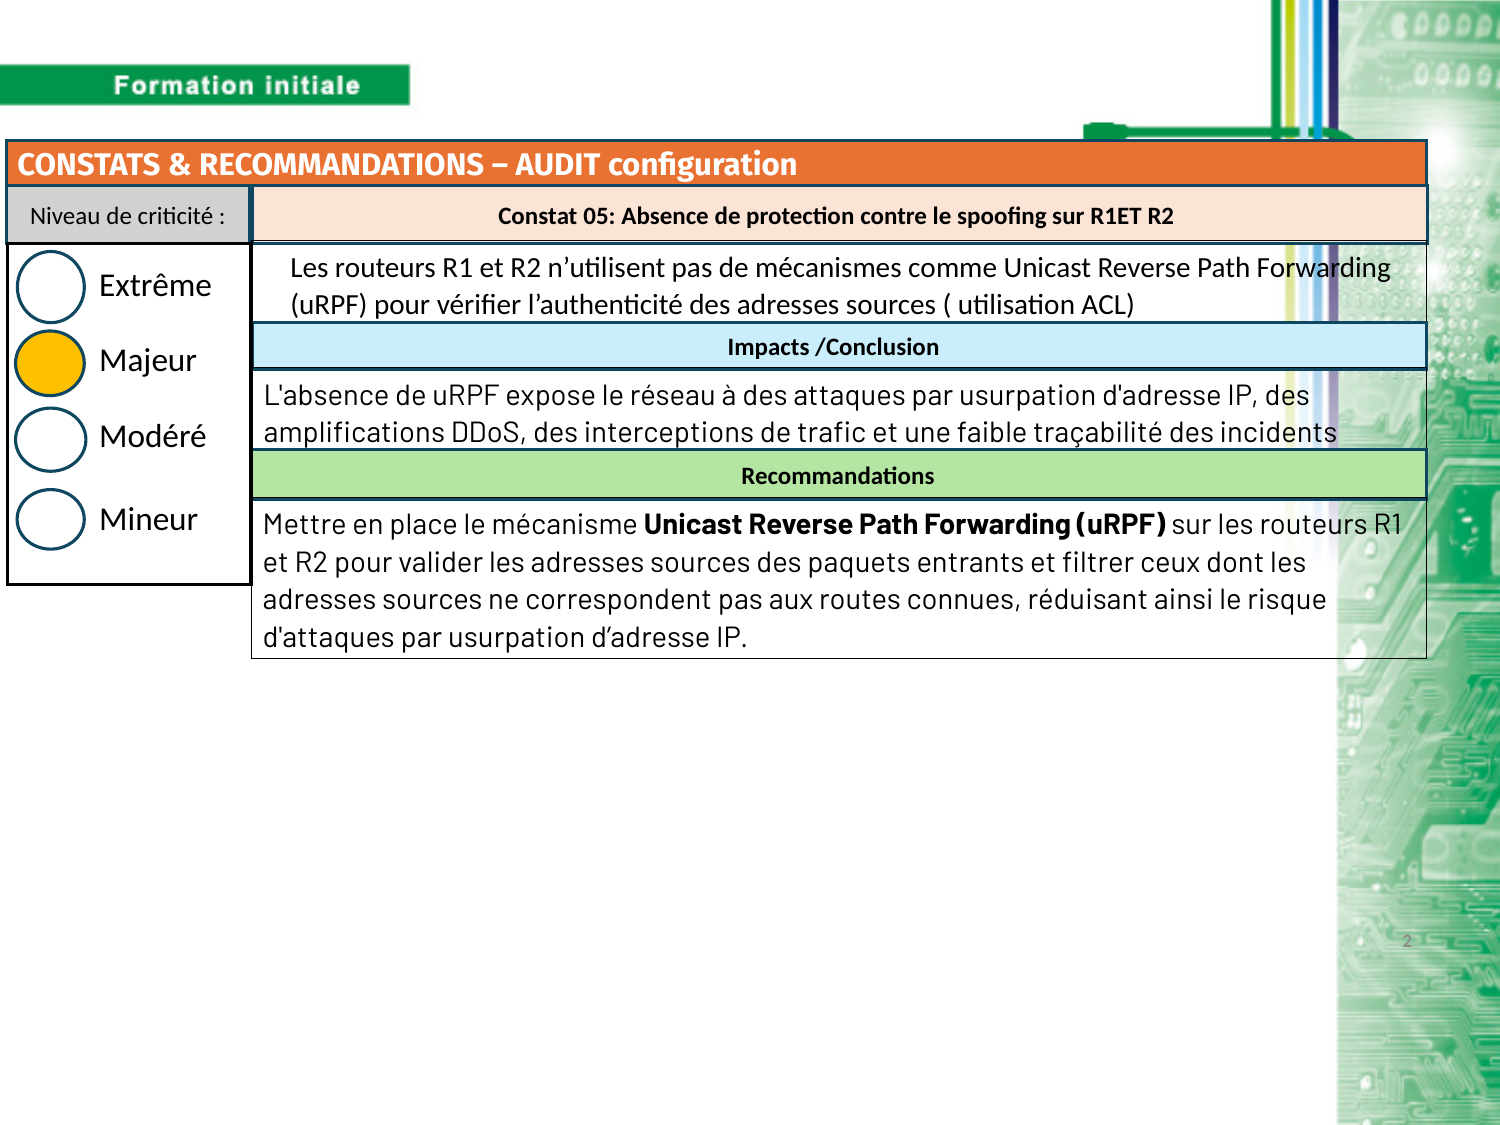

CONSTATS & RECOMMANDATIONS – AUDIT configuration
Niveau de criticité :
Constat 05: Absence de protection contre le spoofing sur R1ET R2
Les routeurs R1 et R2 n’utilisent pas de mécanismes comme Unicast Reverse Path Forwarding (uRPF) pour vérifier l’authenticité des adresses sources ( utilisation ACL)

Extrême
Impacts /Conclusion

Majeur
L'absence de uRPF expose le réseau à des attaques par usurpation d'adresse IP, des amplifications DDoS, des interceptions de trafic et une faible traçabilité des incidents
Modéré

Recommandations

Mineur
Mettre en place le mécanisme Unicast Reverse Path Forwarding (uRPF) sur les routeurs R1 et R2 pour valider les adresses sources des paquets entrants et filtrer ceux dont les adresses sources ne correspondent pas aux routes connues, réduisant ainsi le risque d'attaques par usurpation d’adresse IP.
2